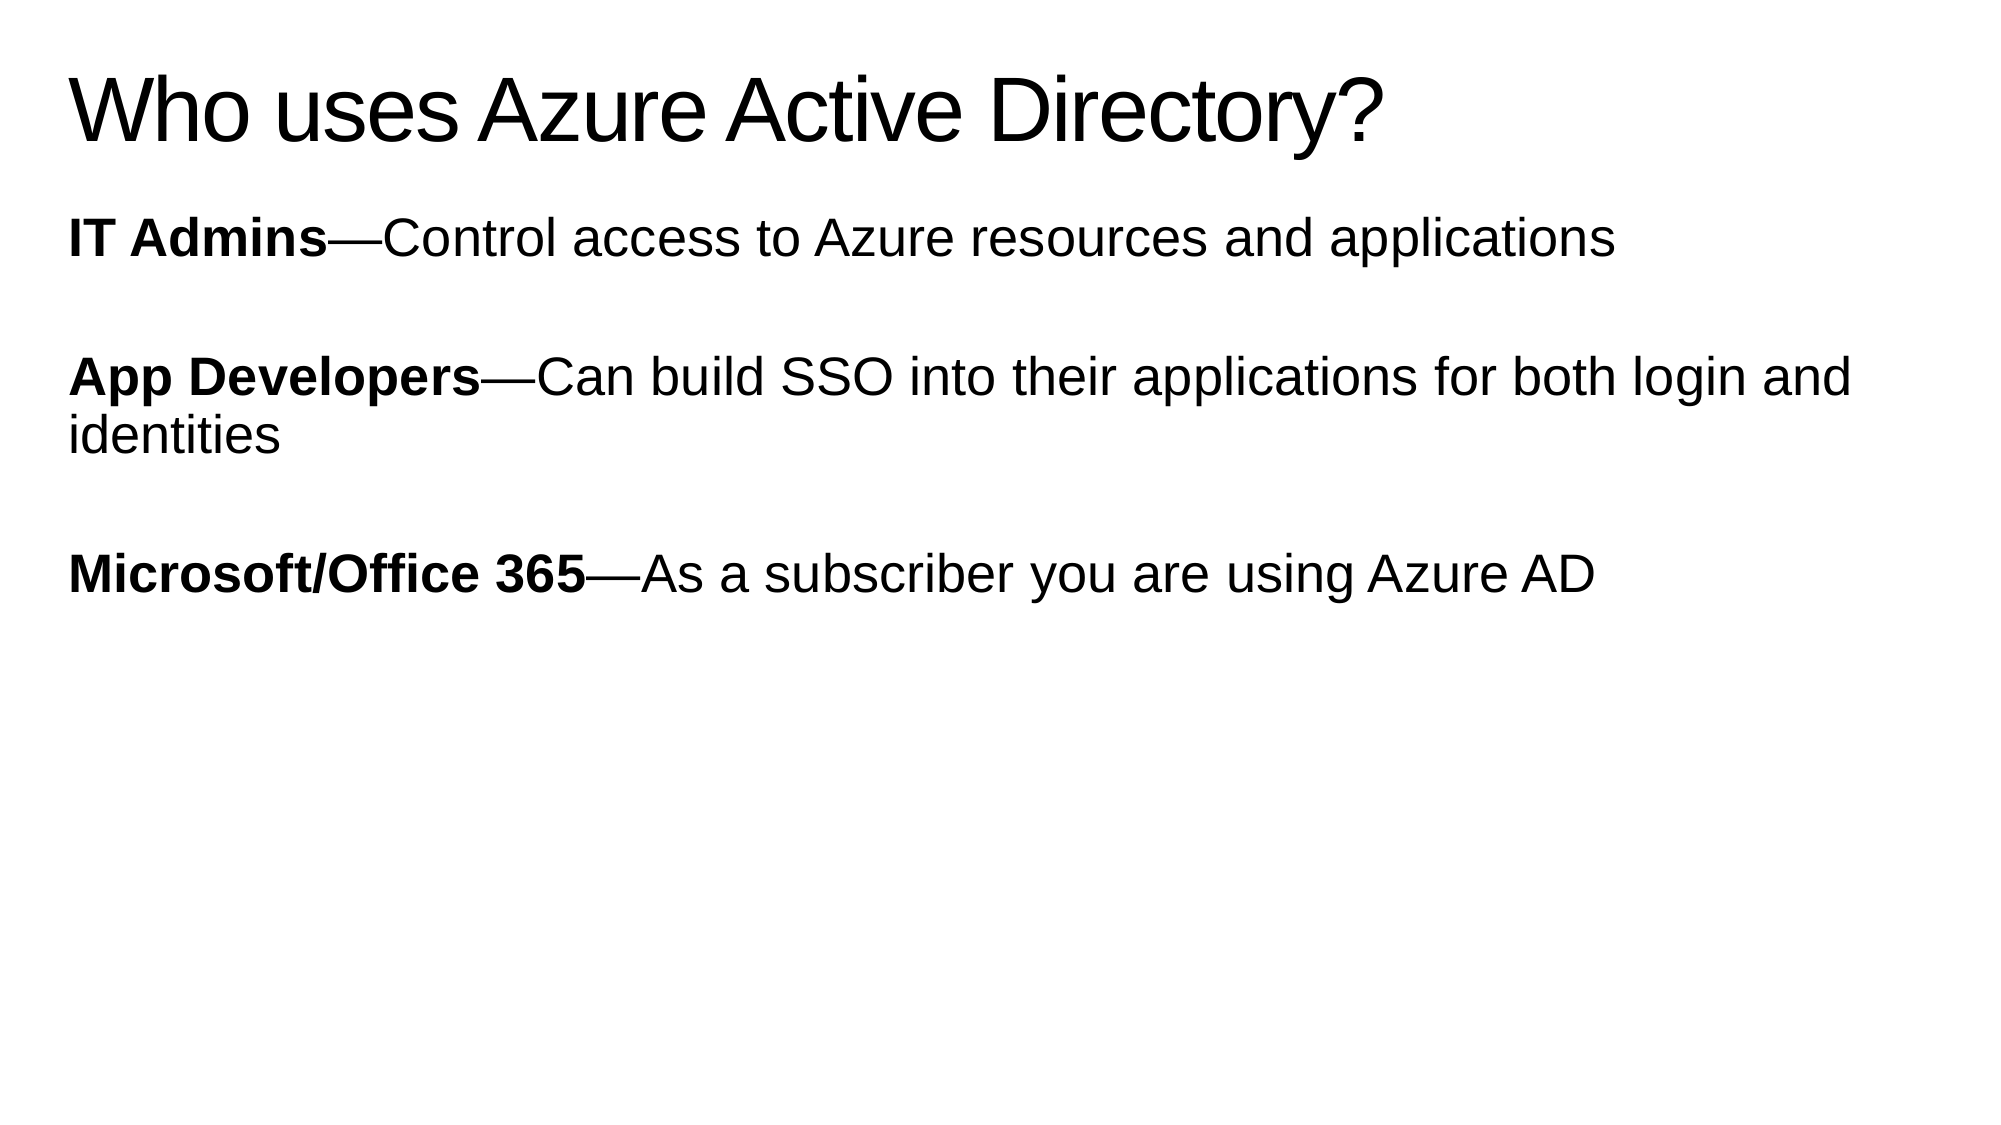

# Who uses Azure Active Directory?
IT Admins—Control access to Azure resources and applications

App Developers—Can build SSO into their applications for both login and identities

Microsoft/Office 365—As a subscriber you are using Azure AD